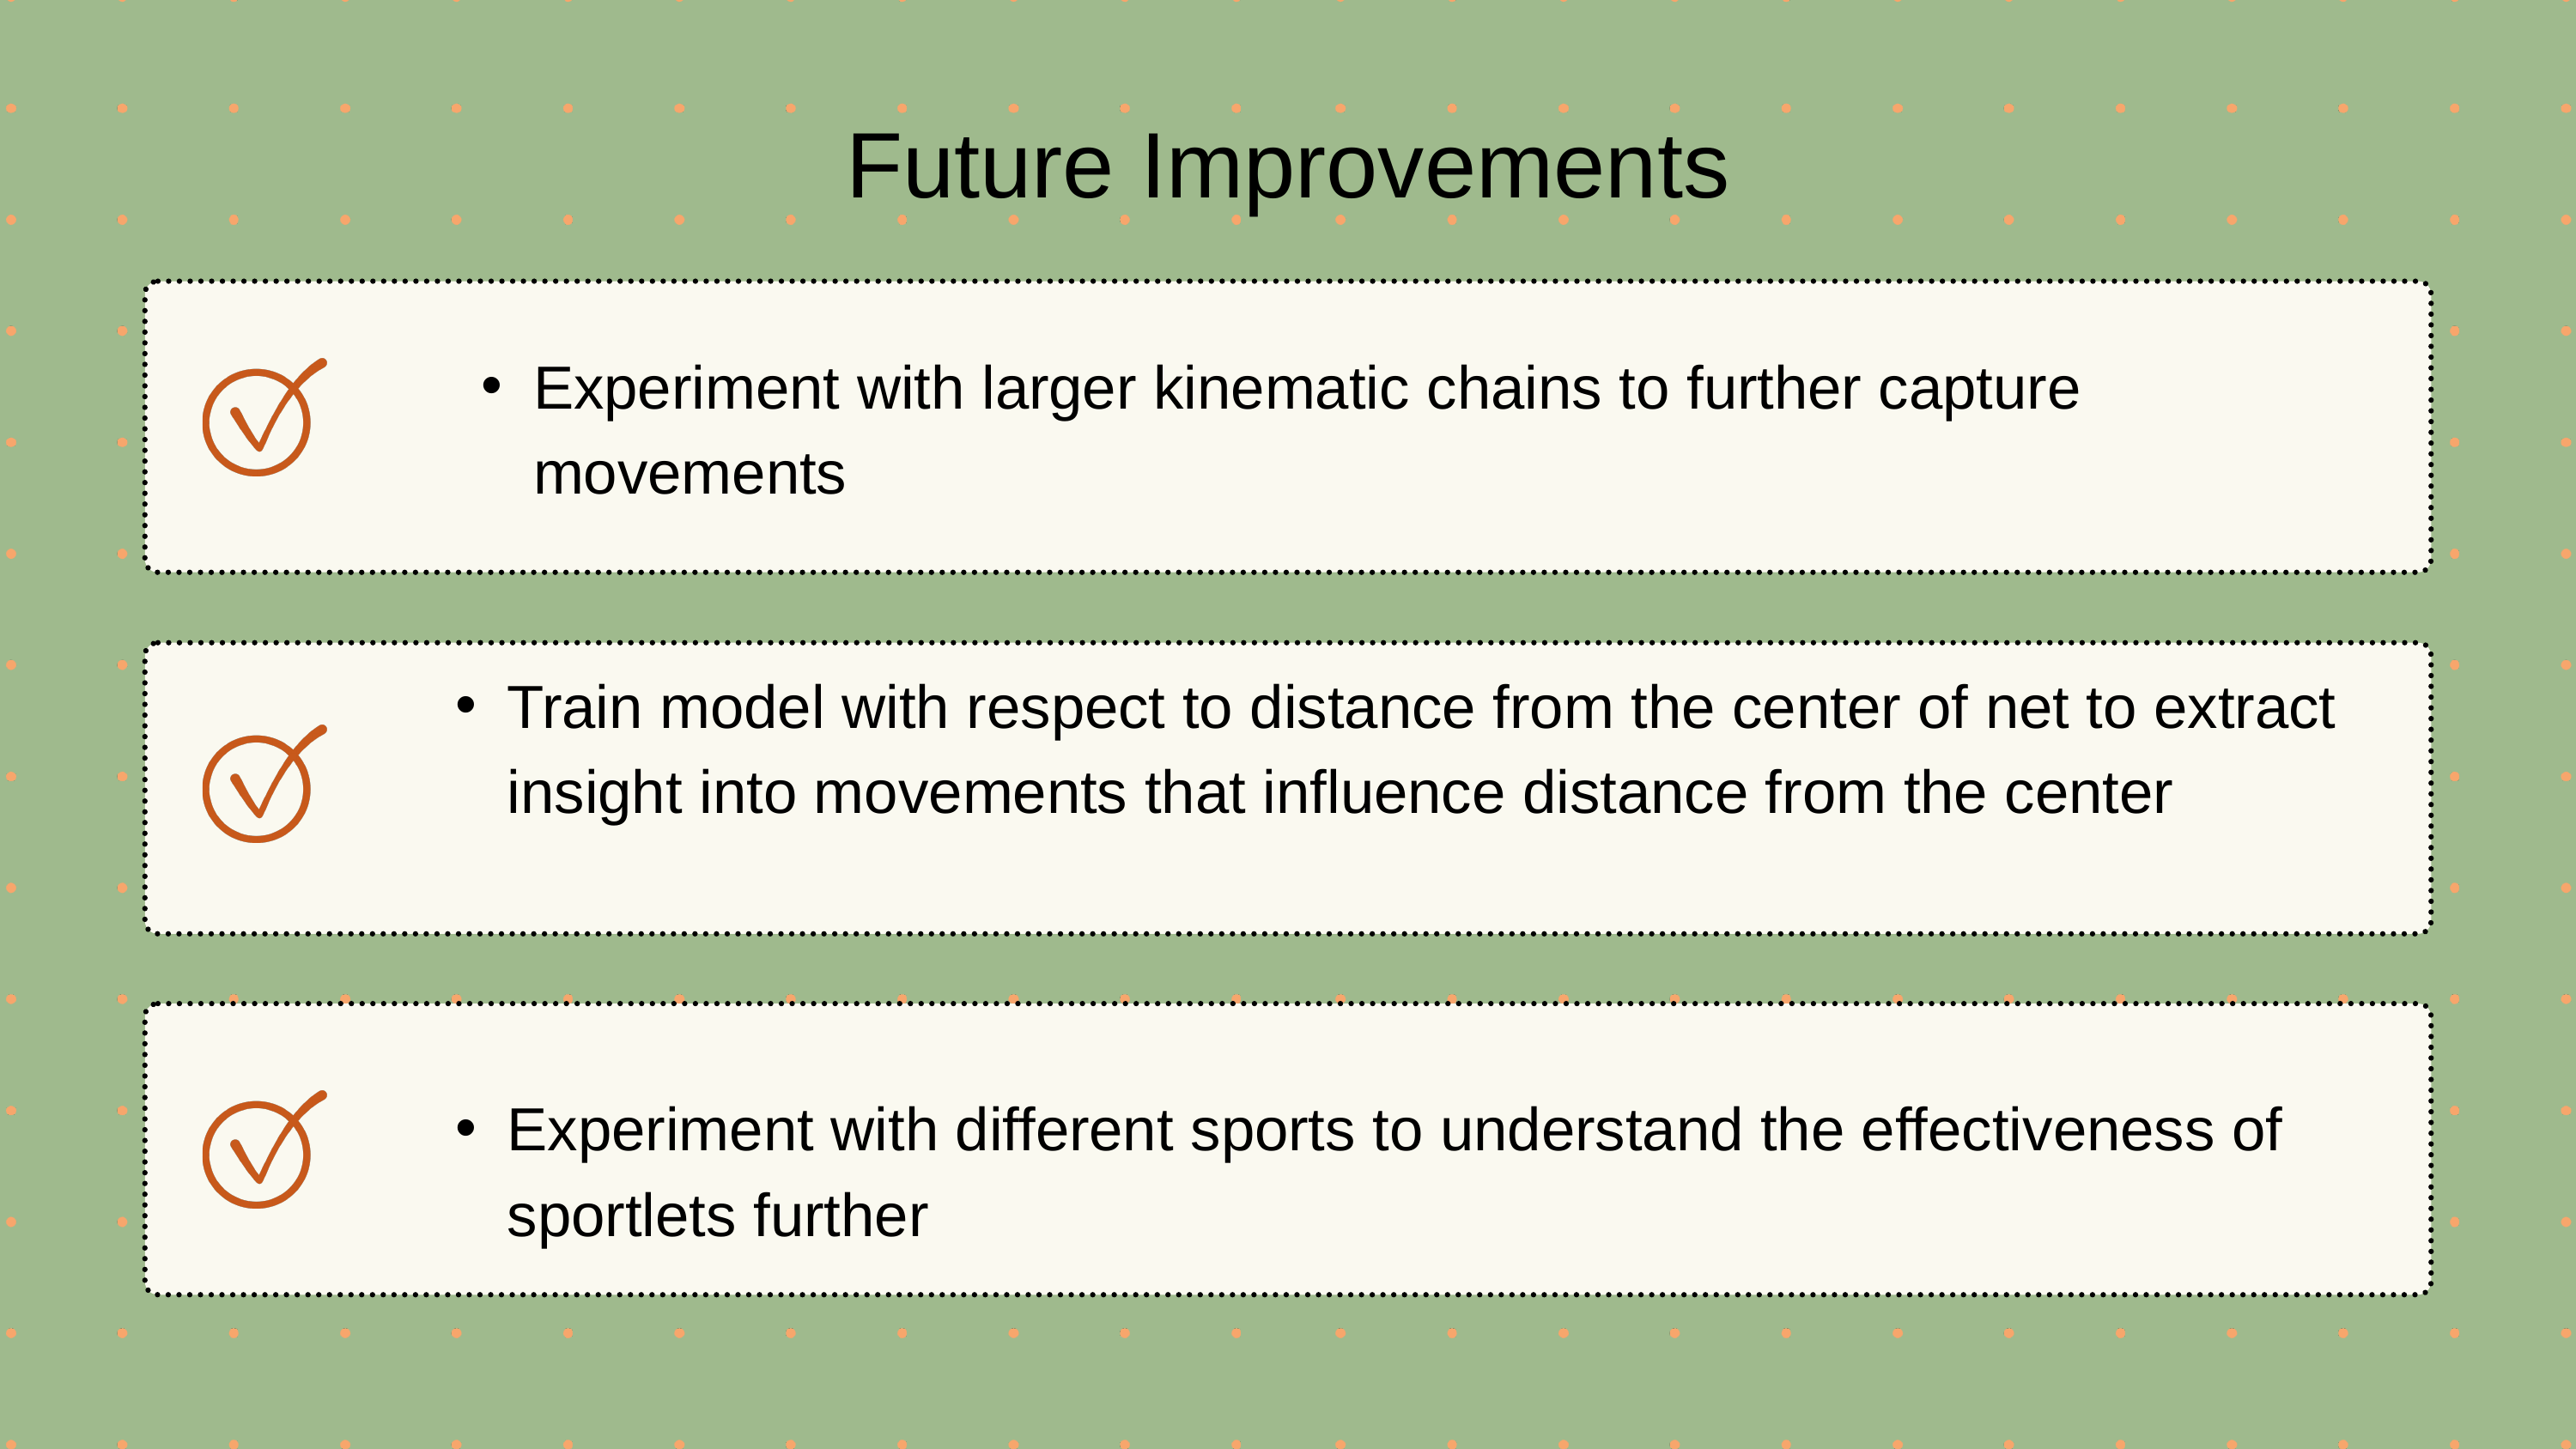

Future Improvements

Experiment with larger kinematic chains to further capture movements

Train model with respect to distance from the center of net to extract insight into movements that influence distance from the center

Experiment with different sports to understand the effectiveness of sportlets further